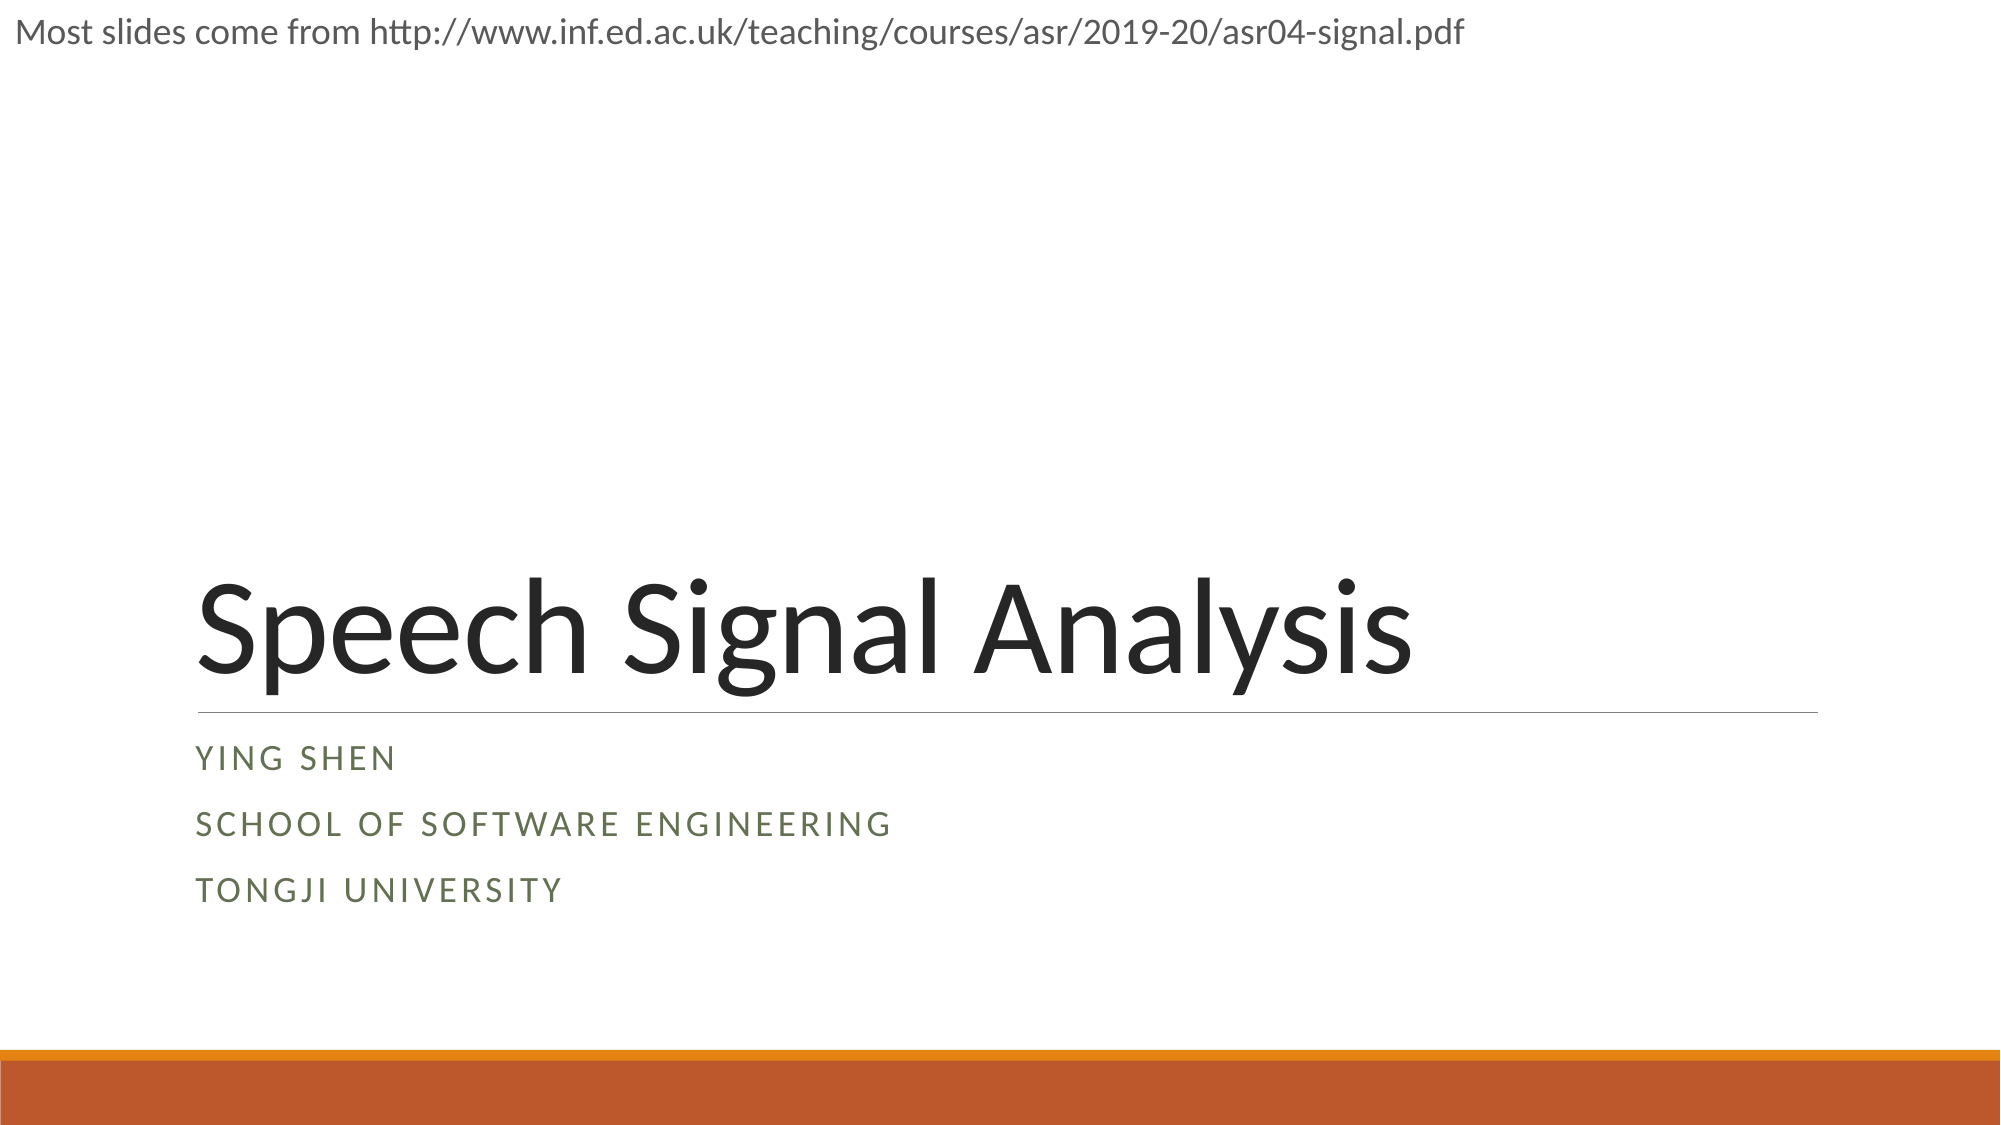

Most slides come from http://www.inf.ed.ac.uk/teaching/courses/asr/2019-20/asr04-signal.pdf
# Speech Signal Analysis
Ying shen
School of software engineering
Tongji university